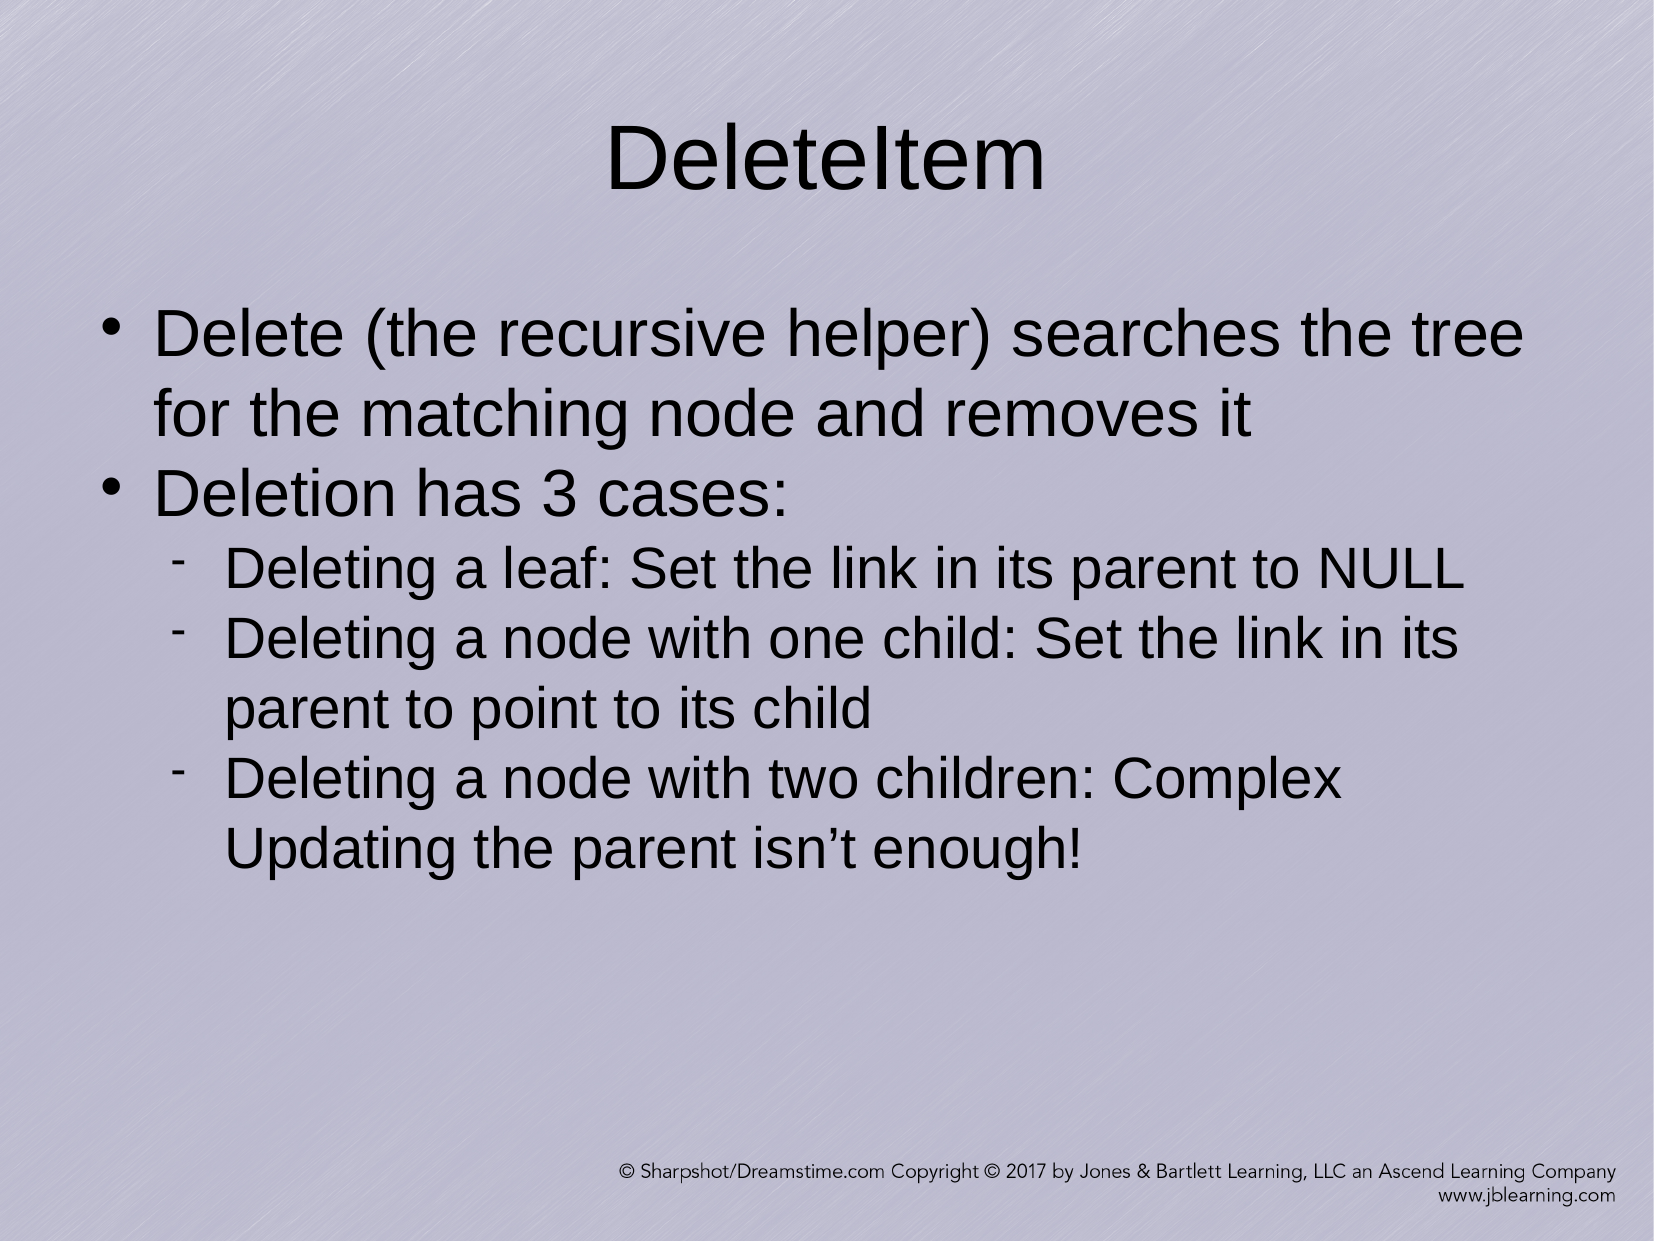

DeleteItem
Delete (the recursive helper) searches the tree for the matching node and removes it
Deletion has 3 cases:
Deleting a leaf: Set the link in its parent to NULL
Deleting a node with one child: Set the link in its parent to point to its child
Deleting a node with two children: Complex Updating the parent isn’t enough!